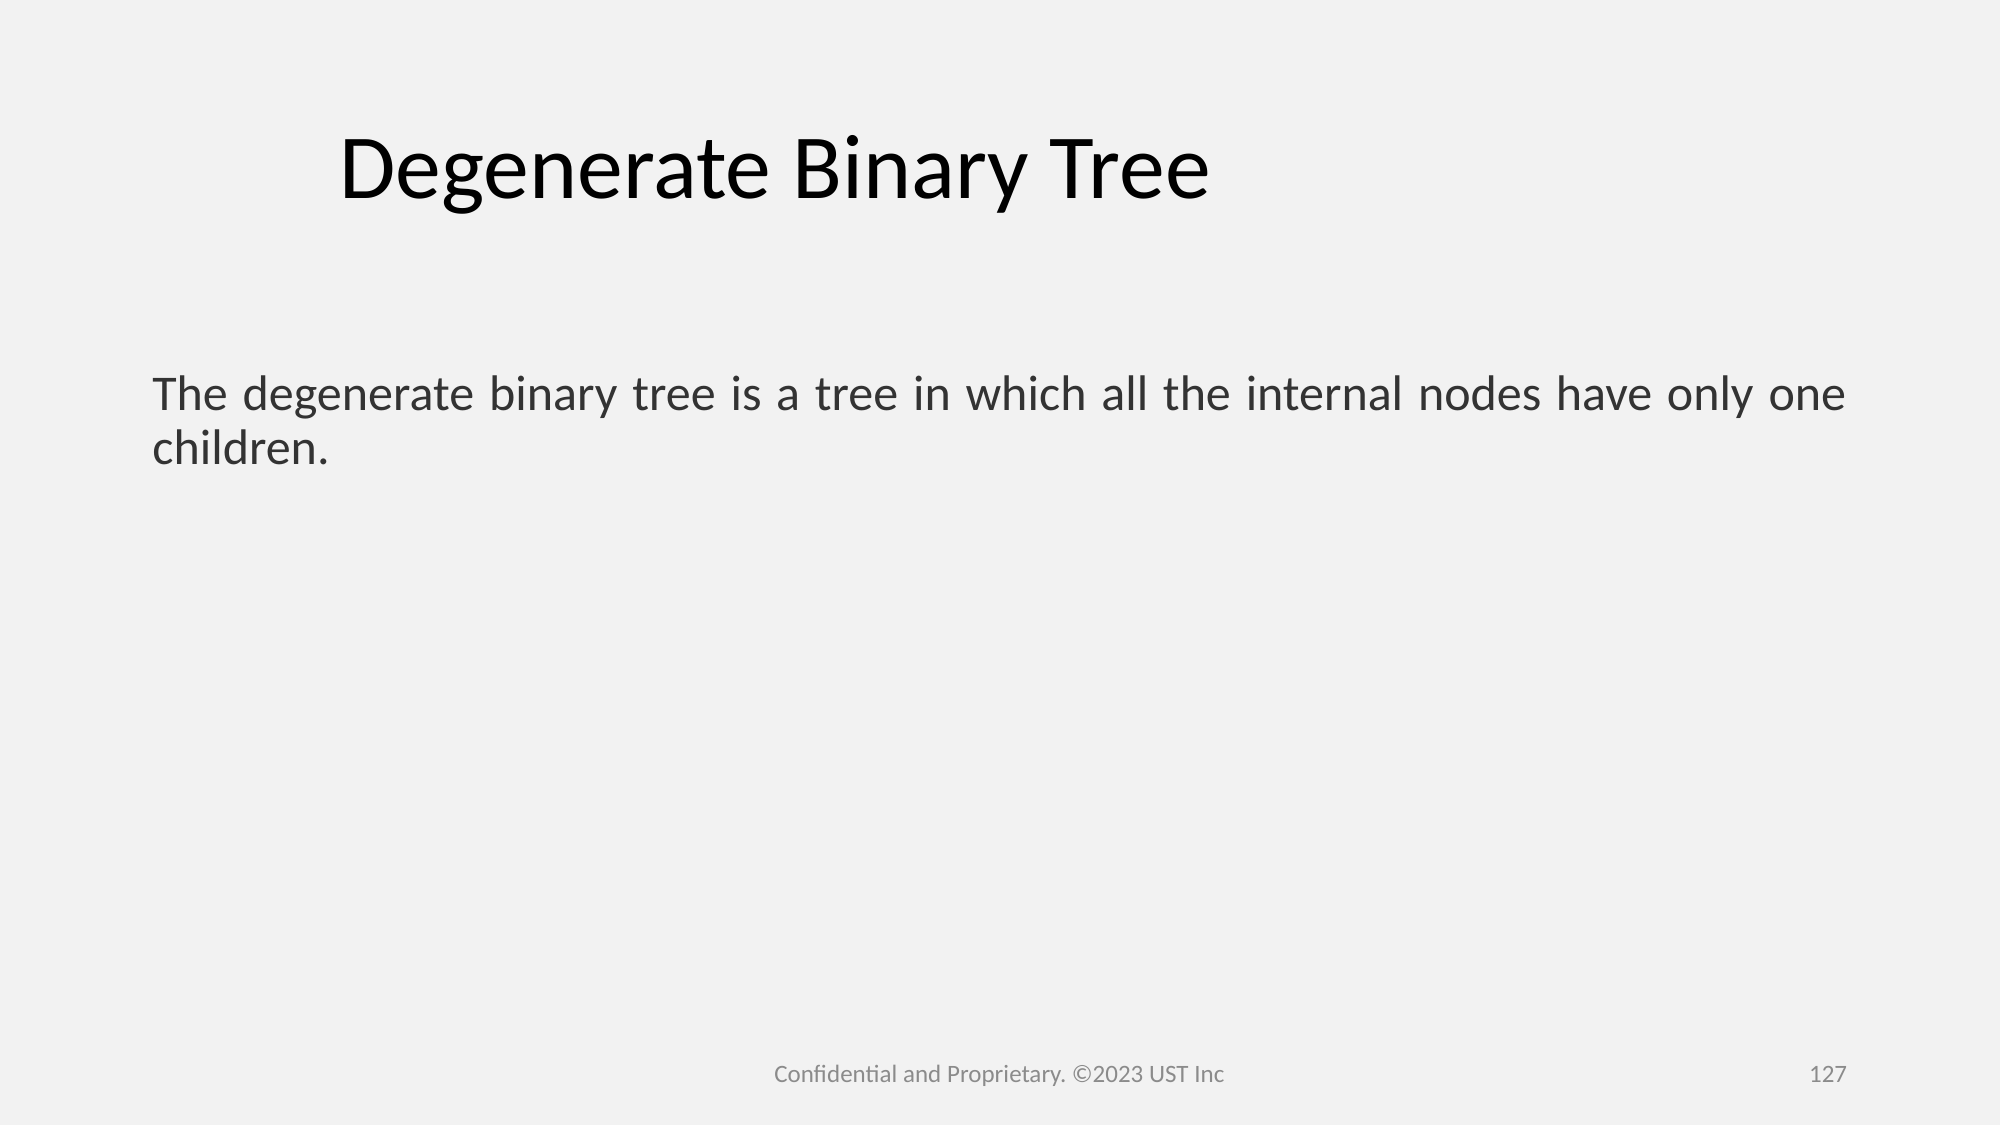

# Degenerate Binary Tree

The degenerate binary tree is a tree in which all the internal nodes have only one children.

Confidential and Proprietary. ©2023 UST Inc
127